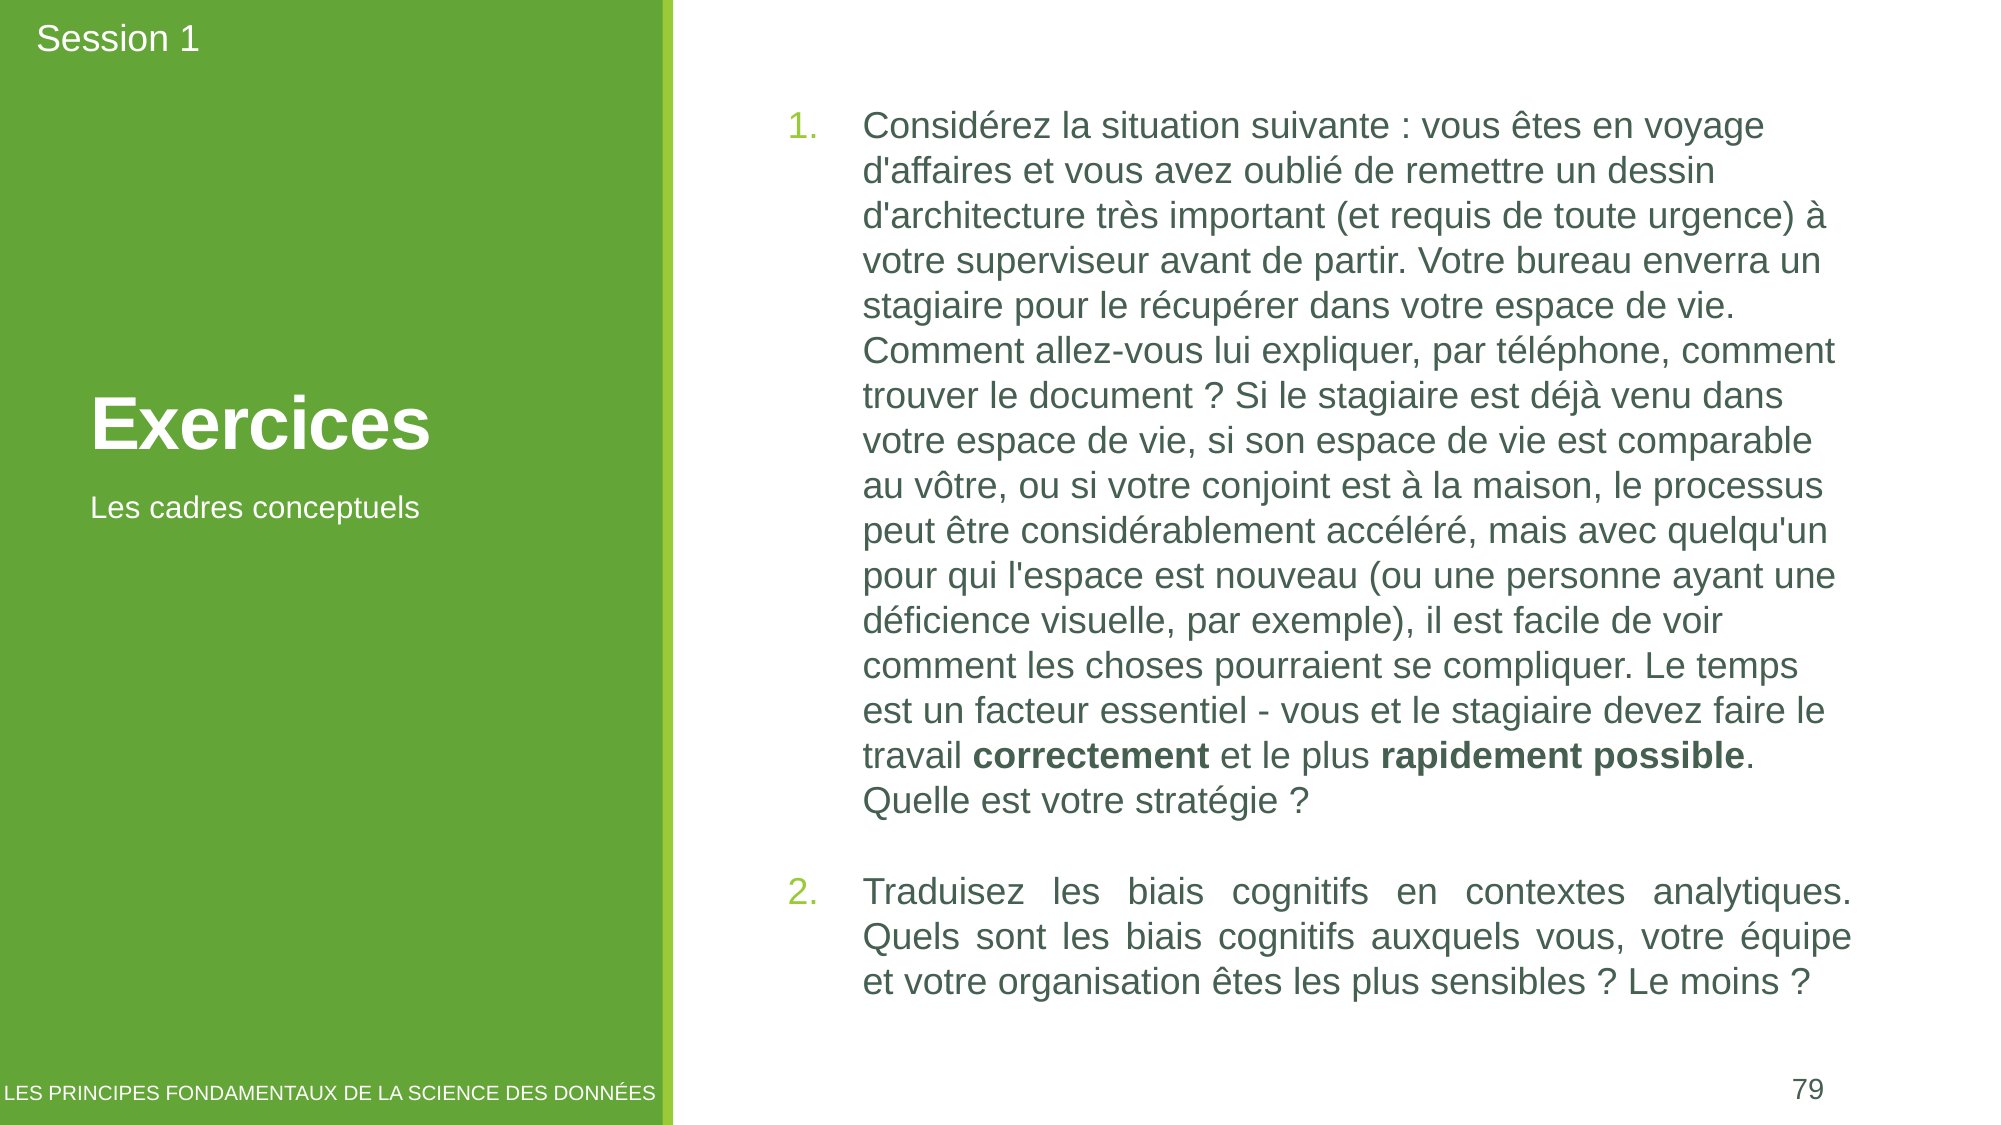

Session 1
# Exercices
Considérez la situation suivante : vous êtes en voyage d'affaires et vous avez oublié de remettre un dessin d'architecture très important (et requis de toute urgence) à votre superviseur avant de partir. Votre bureau enverra un stagiaire pour le récupérer dans votre espace de vie. Comment allez-vous lui expliquer, par téléphone, comment trouver le document ? Si le stagiaire est déjà venu dans votre espace de vie, si son espace de vie est comparable au vôtre, ou si votre conjoint est à la maison, le processus peut être considérablement accéléré, mais avec quelqu'un pour qui l'espace est nouveau (ou une personne ayant une déficience visuelle, par exemple), il est facile de voir comment les choses pourraient se compliquer. Le temps est un facteur essentiel - vous et le stagiaire devez faire le travail correctement et le plus rapidement possible. Quelle est votre stratégie ?
Traduisez les biais cognitifs en contextes analytiques. Quels sont les biais cognitifs auxquels vous, votre équipe et votre organisation êtes les plus sensibles ? Le moins ?

Les cadres conceptuels
79
LES PRINCIPES FONDAMENTAUX DE LA SCIENCE DES DONNÉES